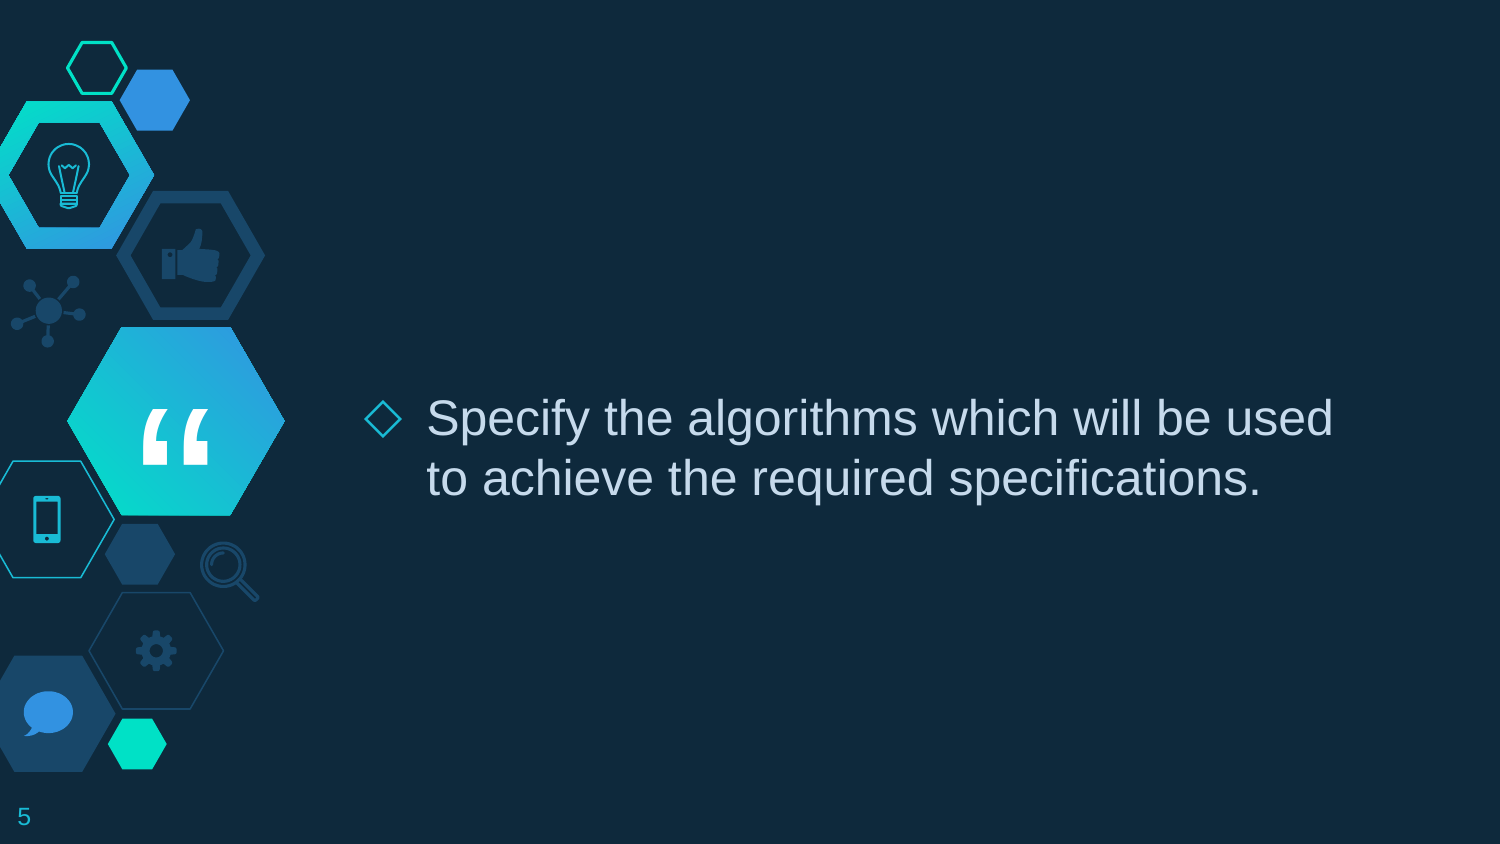

Specify the algorithms which will be used to achieve the required specifications.
5